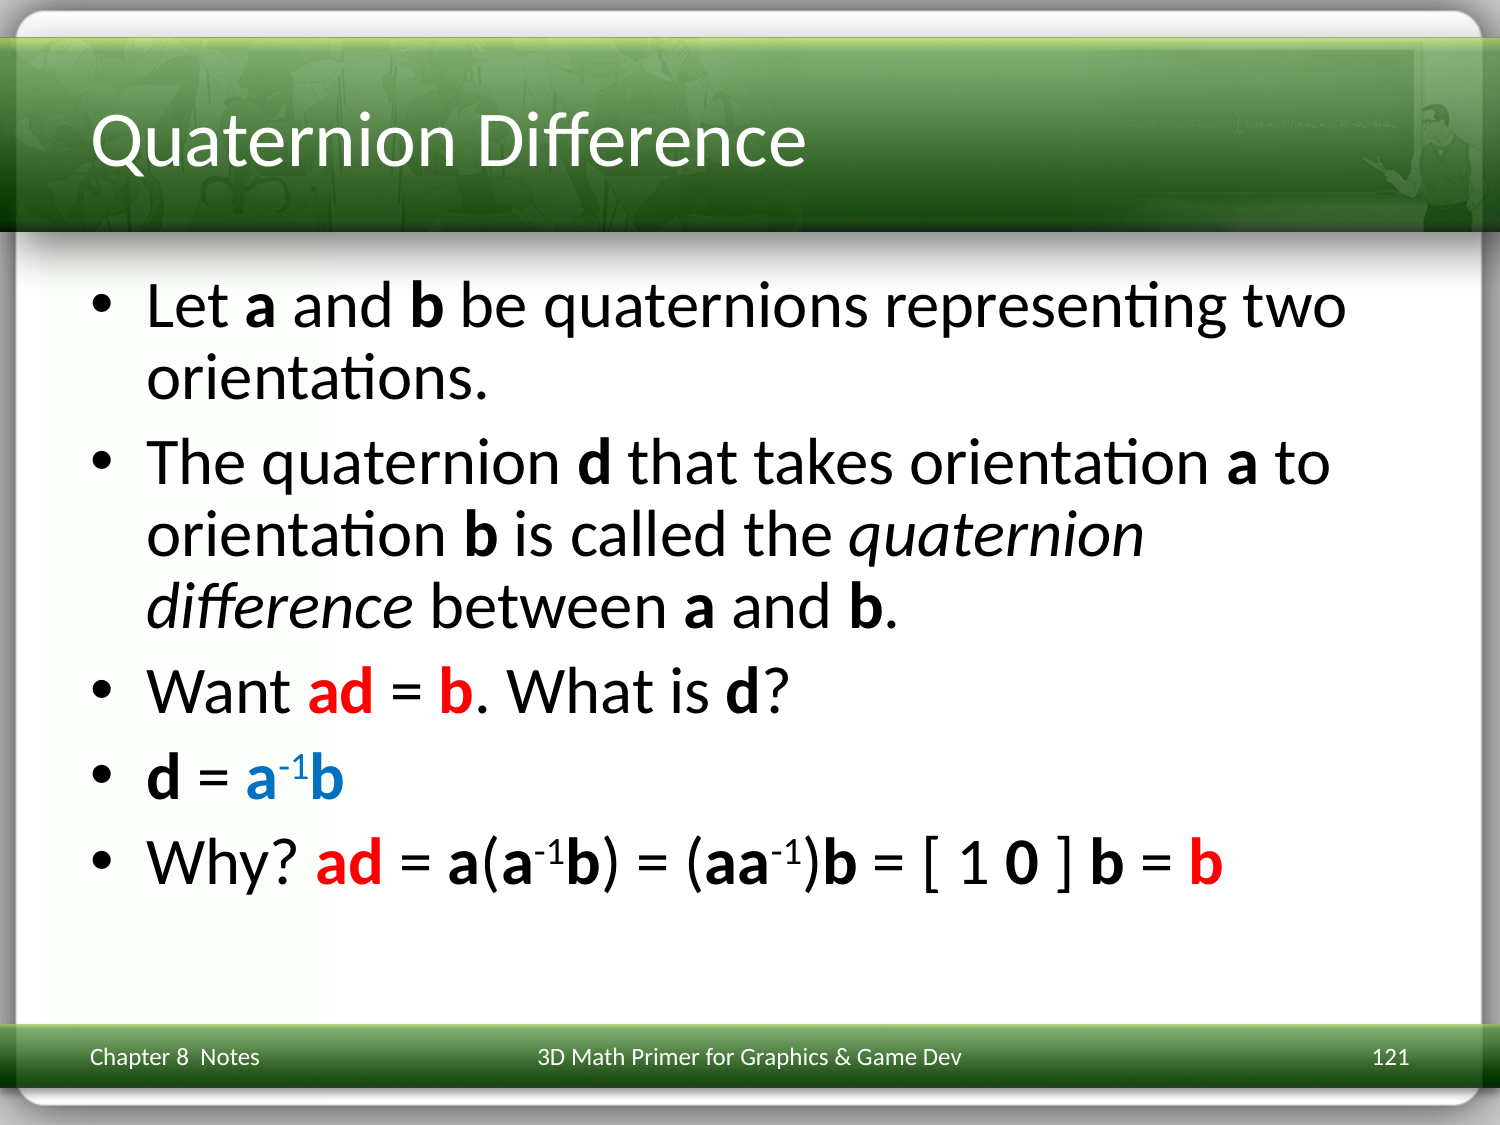

# Quaternion Difference
Let a and b be quaternions representing two orientations.
The quaternion d that takes orientation a to orientation b is called the quaternion difference between a and b.
Want ad = b. What is d?
d = a-1b
Why? ad = a(a-1b) = (aa-1)b = [ 1 0 ] b = b
Chapter 8  Notes
3D Math Primer for Graphics & Game Dev
121